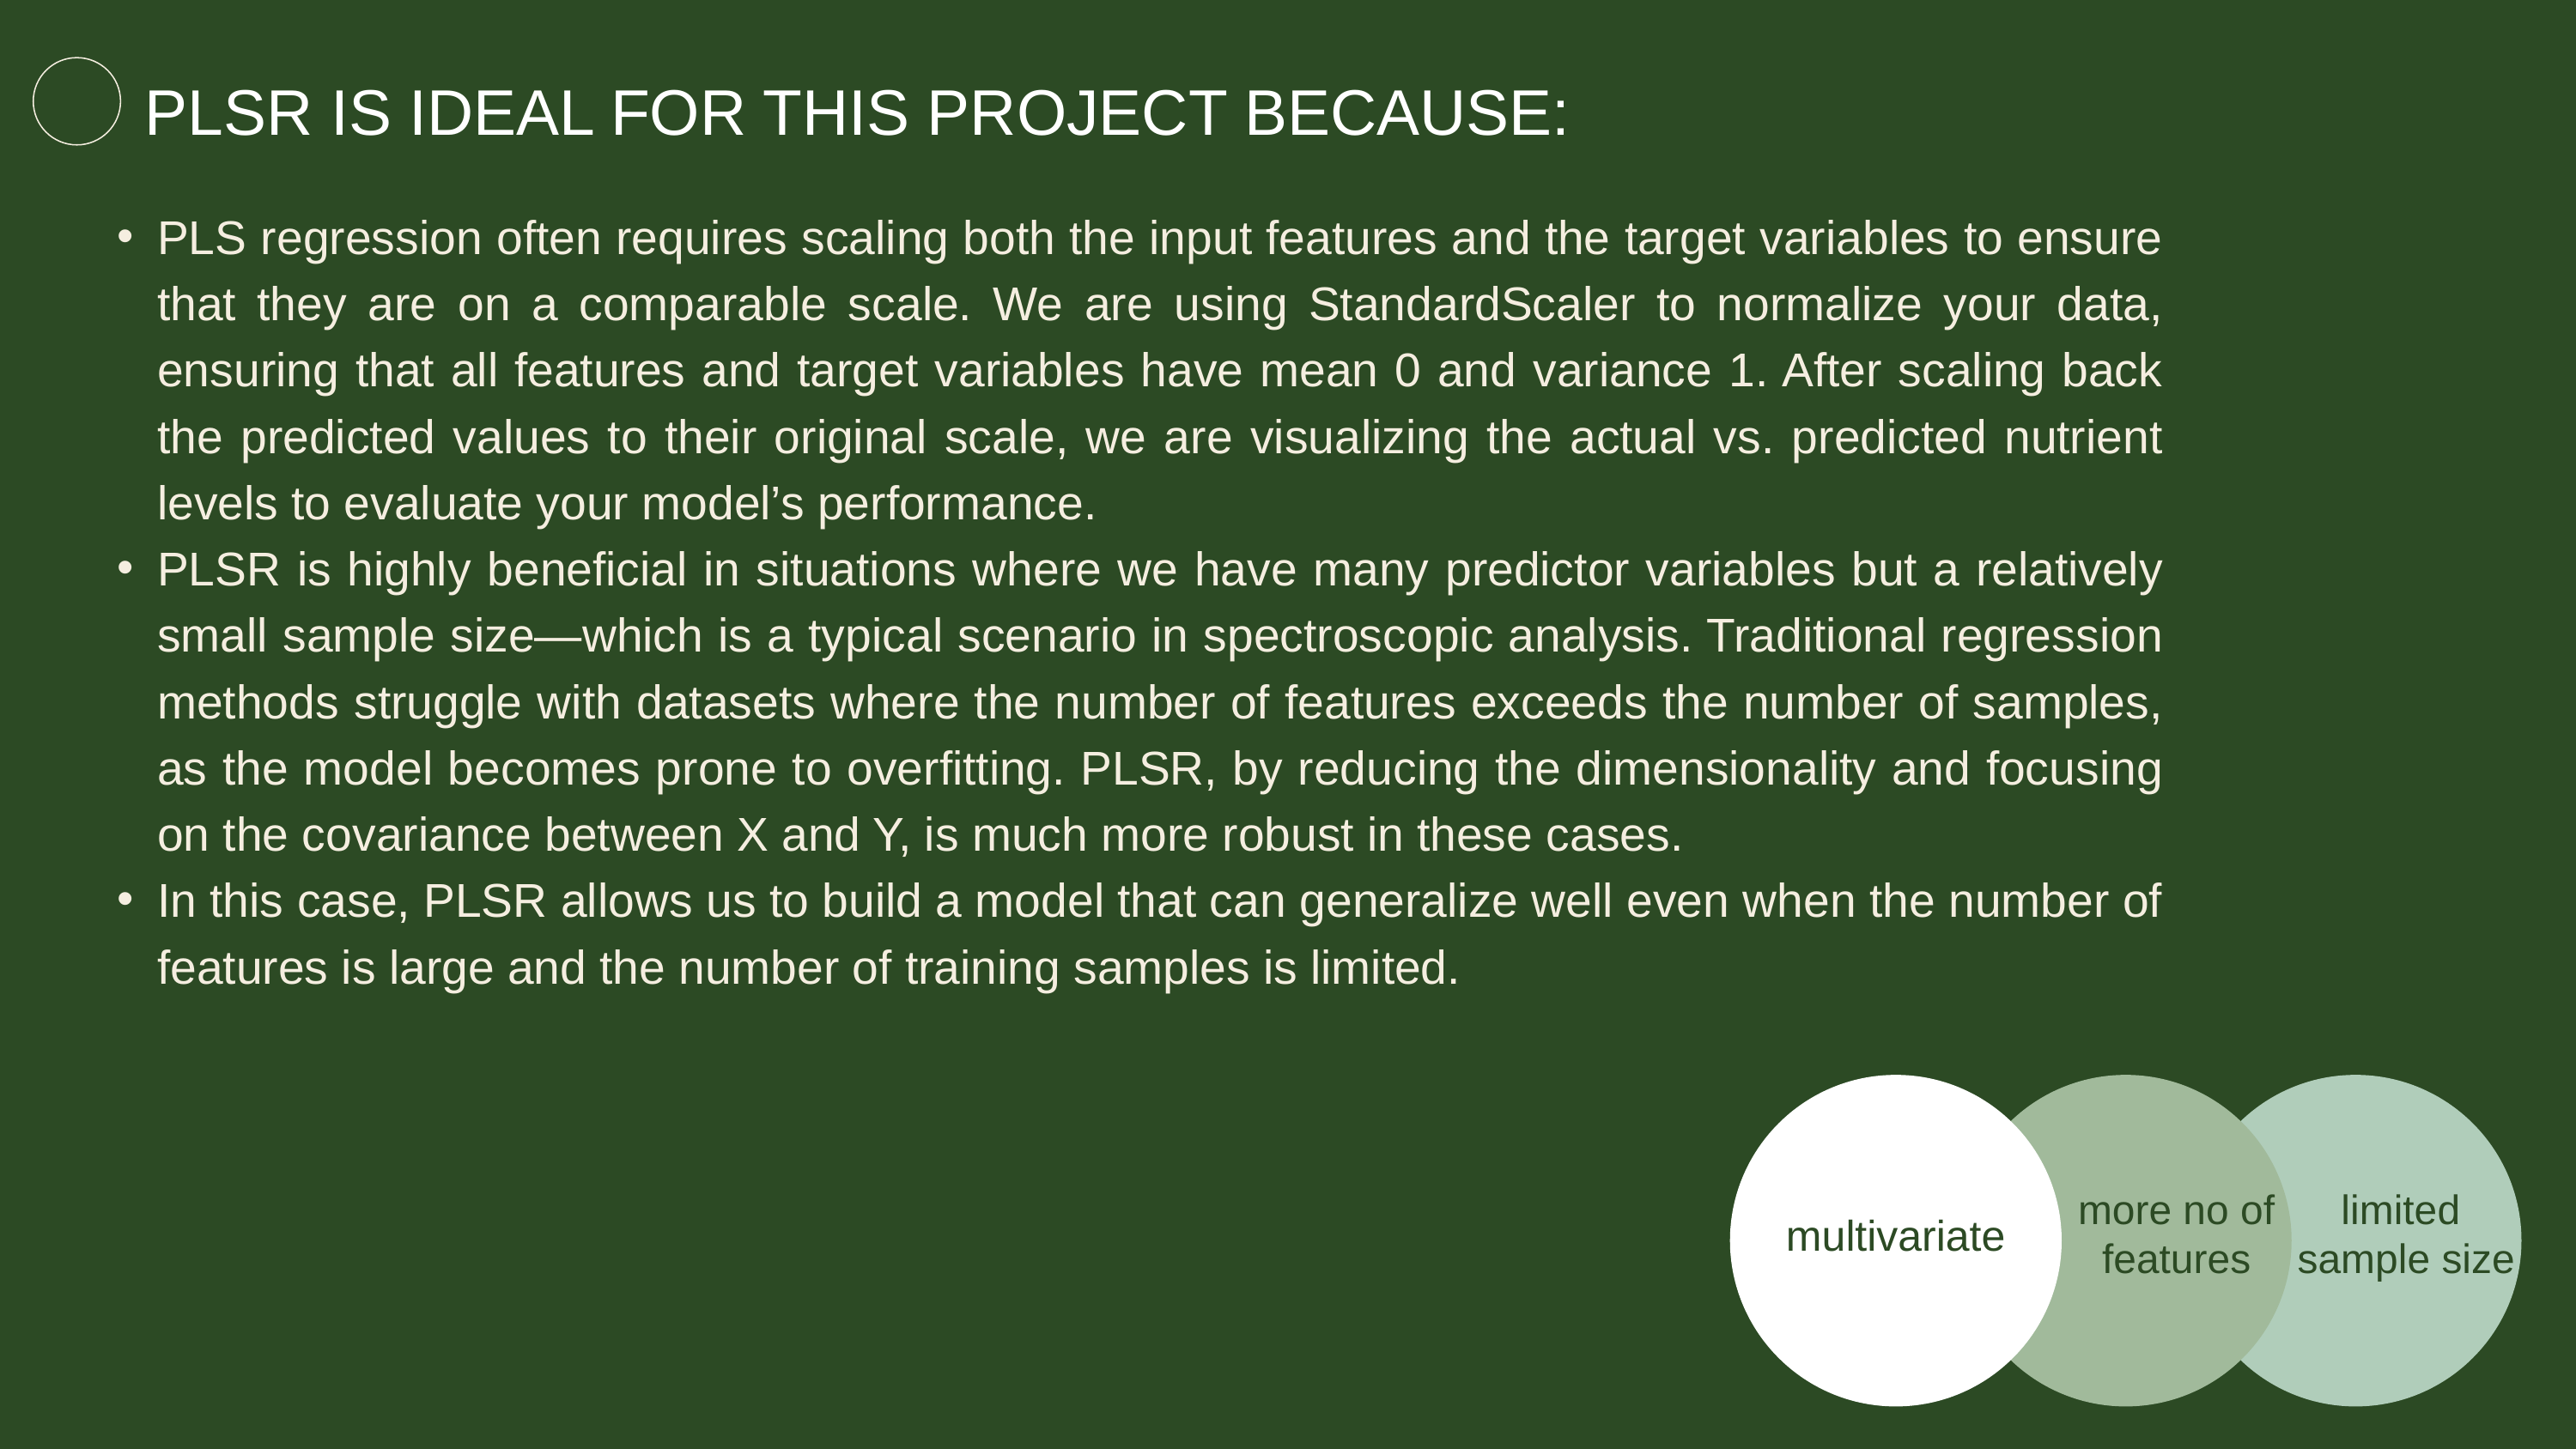

PLSR IS IDEAL FOR THIS PROJECT BECAUSE:

PLS regression often requires scaling both the input features and the target variables to ensure that they are on a comparable scale. We are using StandardScaler to normalize your data, ensuring that all features and target variables have mean 0 and variance 1. After scaling back the predicted values to their original scale, we are visualizing the actual vs. predicted nutrient levels to evaluate your model’s performance.
PLSR is highly beneficial in situations where we have many predictor variables but a relatively small sample size—which is a typical scenario in spectroscopic analysis. Traditional regression methods struggle with datasets where the number of features exceeds the number of samples, as the model becomes prone to overfitting. PLSR, by reducing the dimensionality and focusing on the covariance between X and Y, is much more robust in these cases.
In this case, PLSR allows us to build a model that can generalize well even when the number of features is large and the number of training samples is limited.

MORGAN MAXWELL
Founder
MARIANA NAPOLITANI
Manager
SASCHA DUBOIS

more no of features
limited
sample size
multivariate
Agent